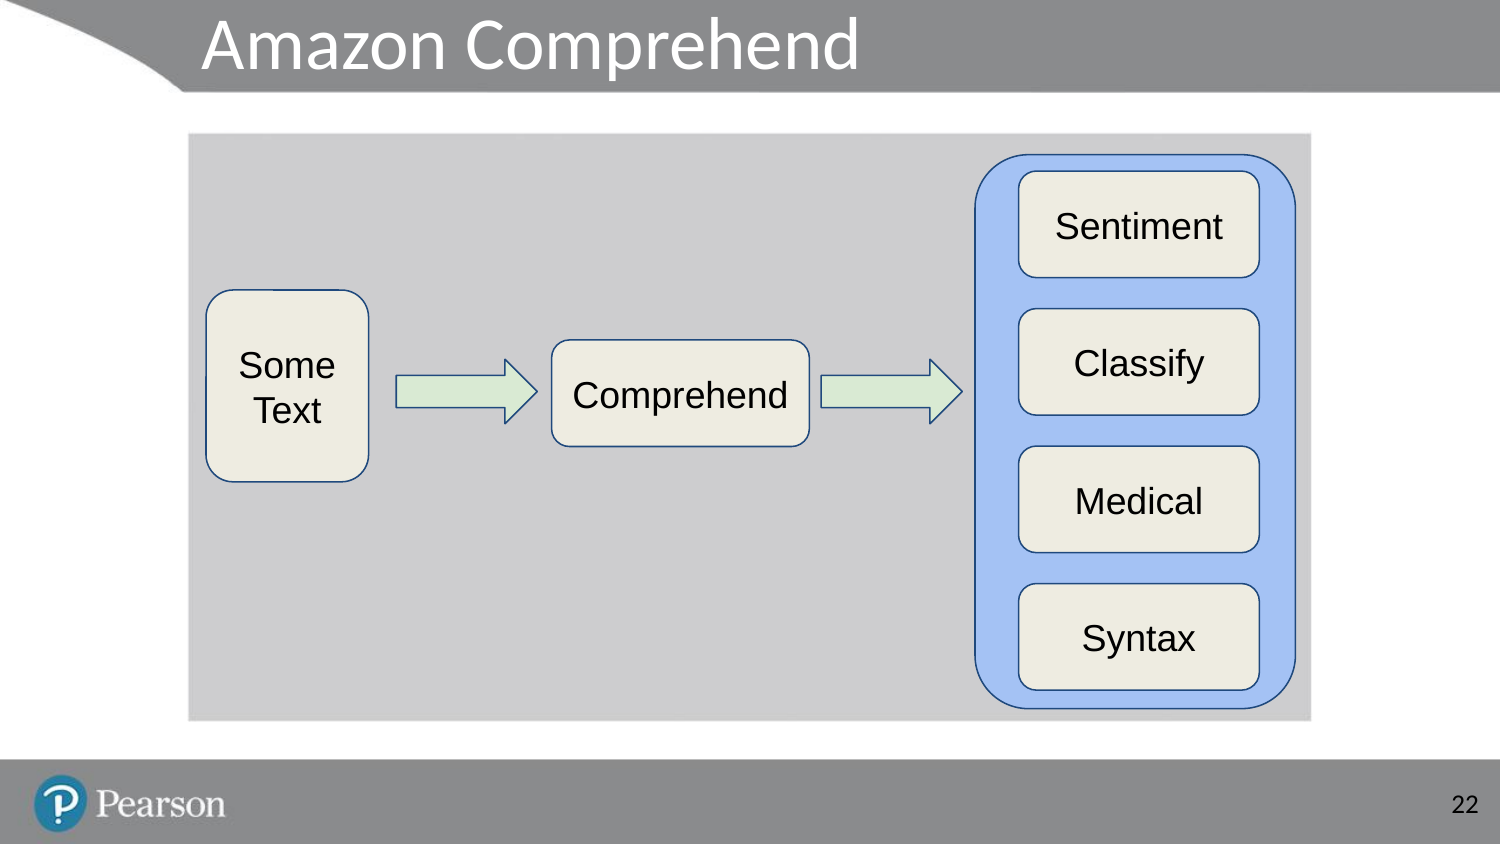

# Amazon Comprehend

Sentiment
Some Text
Classify
Comprehend

Medical
Syntax
22